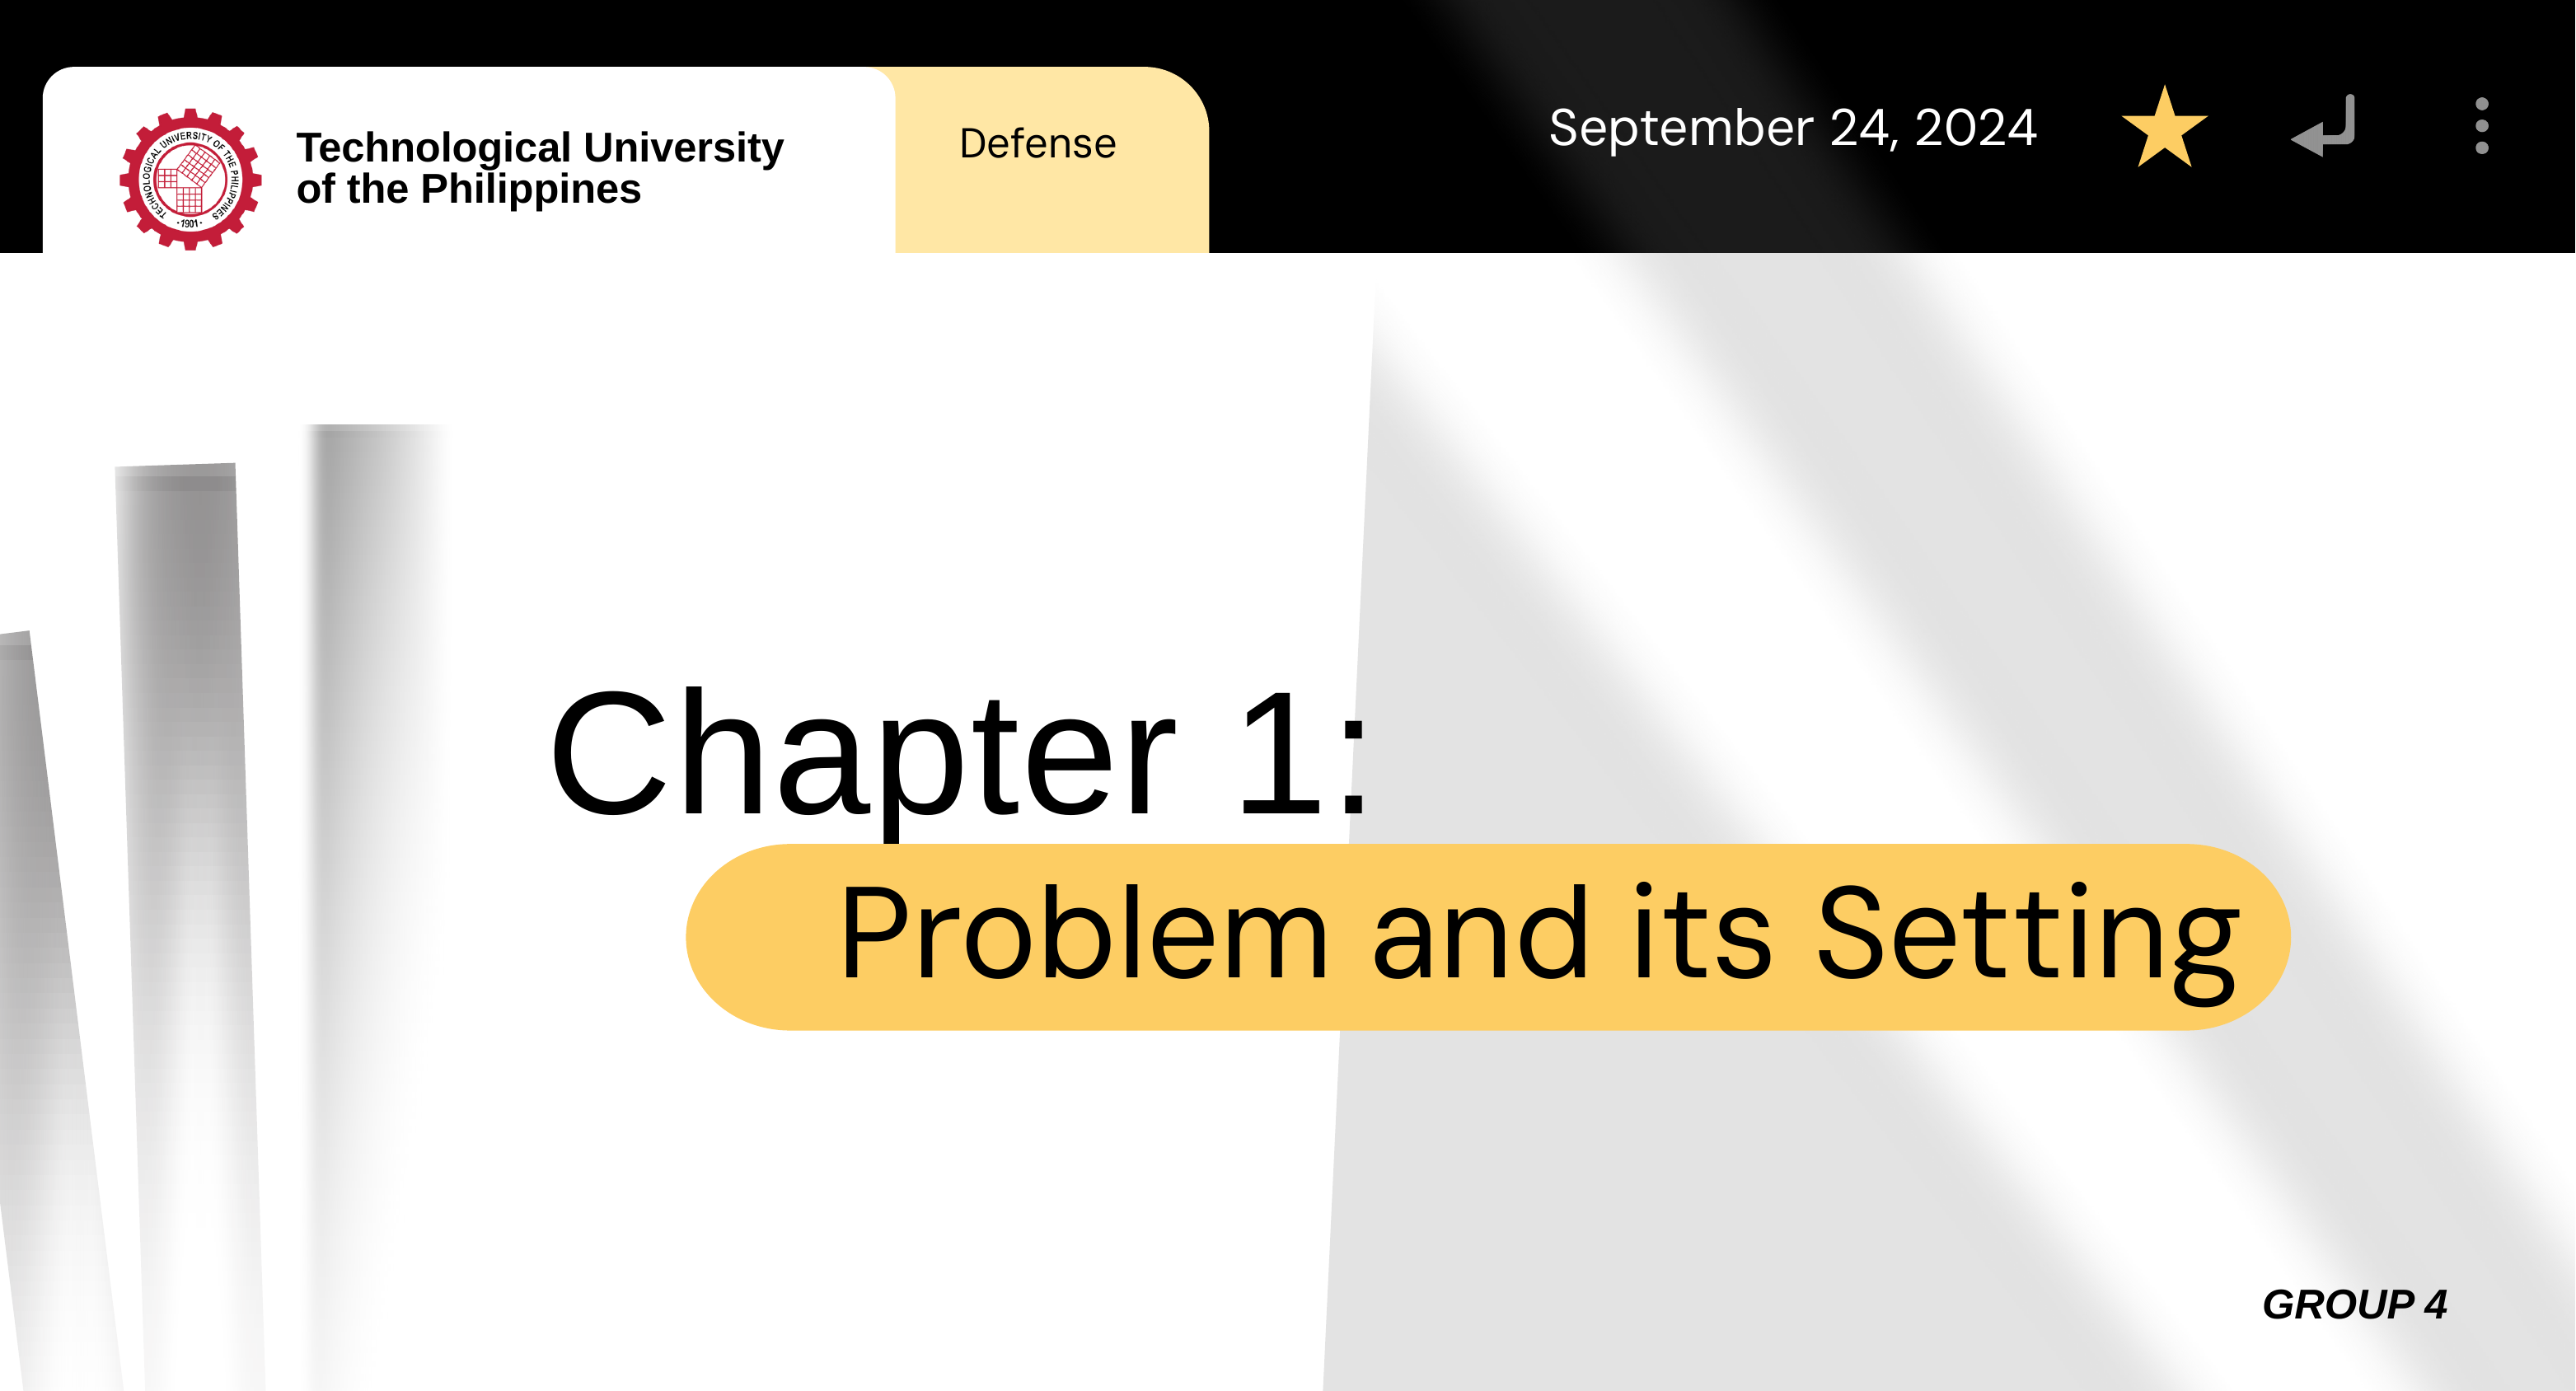

September 24, 2024

Defense
Technological University of the Philippines

Chapter 1:

Problem and its Setting

GROUP 4